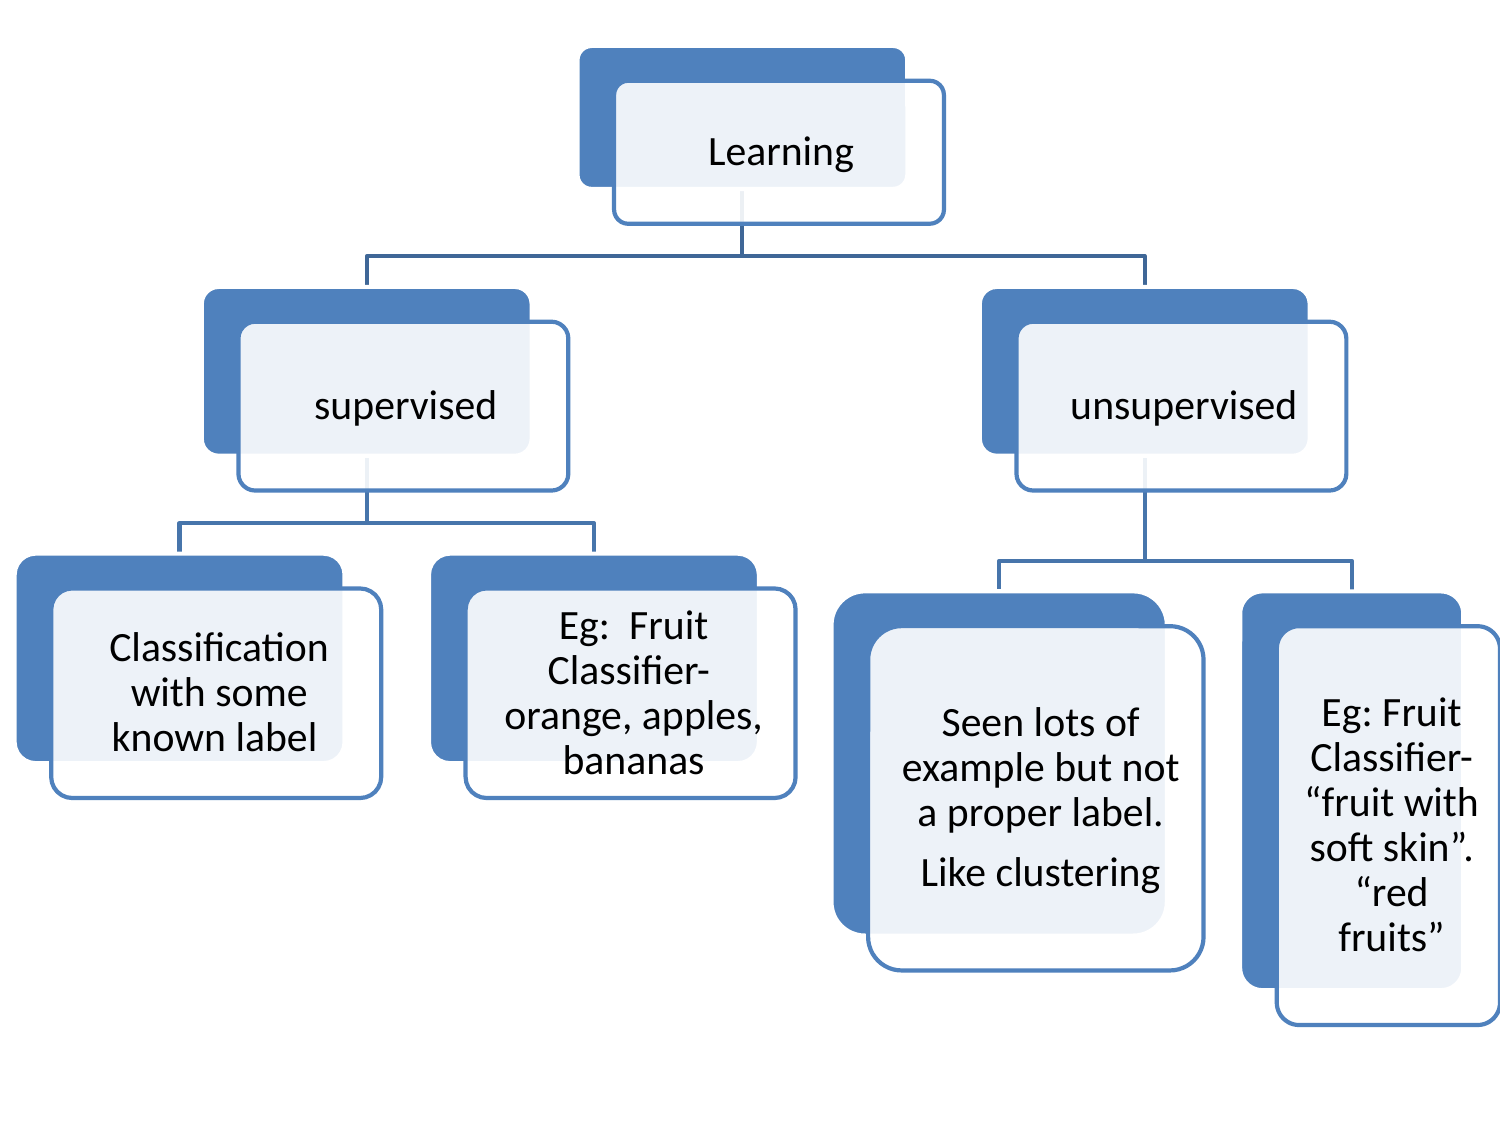

Learning
supervised
Classification with some known label
Eg:  Fruit Classifier-  orange, apples, bananas
unsupervised
Seen lots of example but not a proper label.
Like clustering
Eg: Fruit Classifier- “fruit with soft skin”. “red fruits”